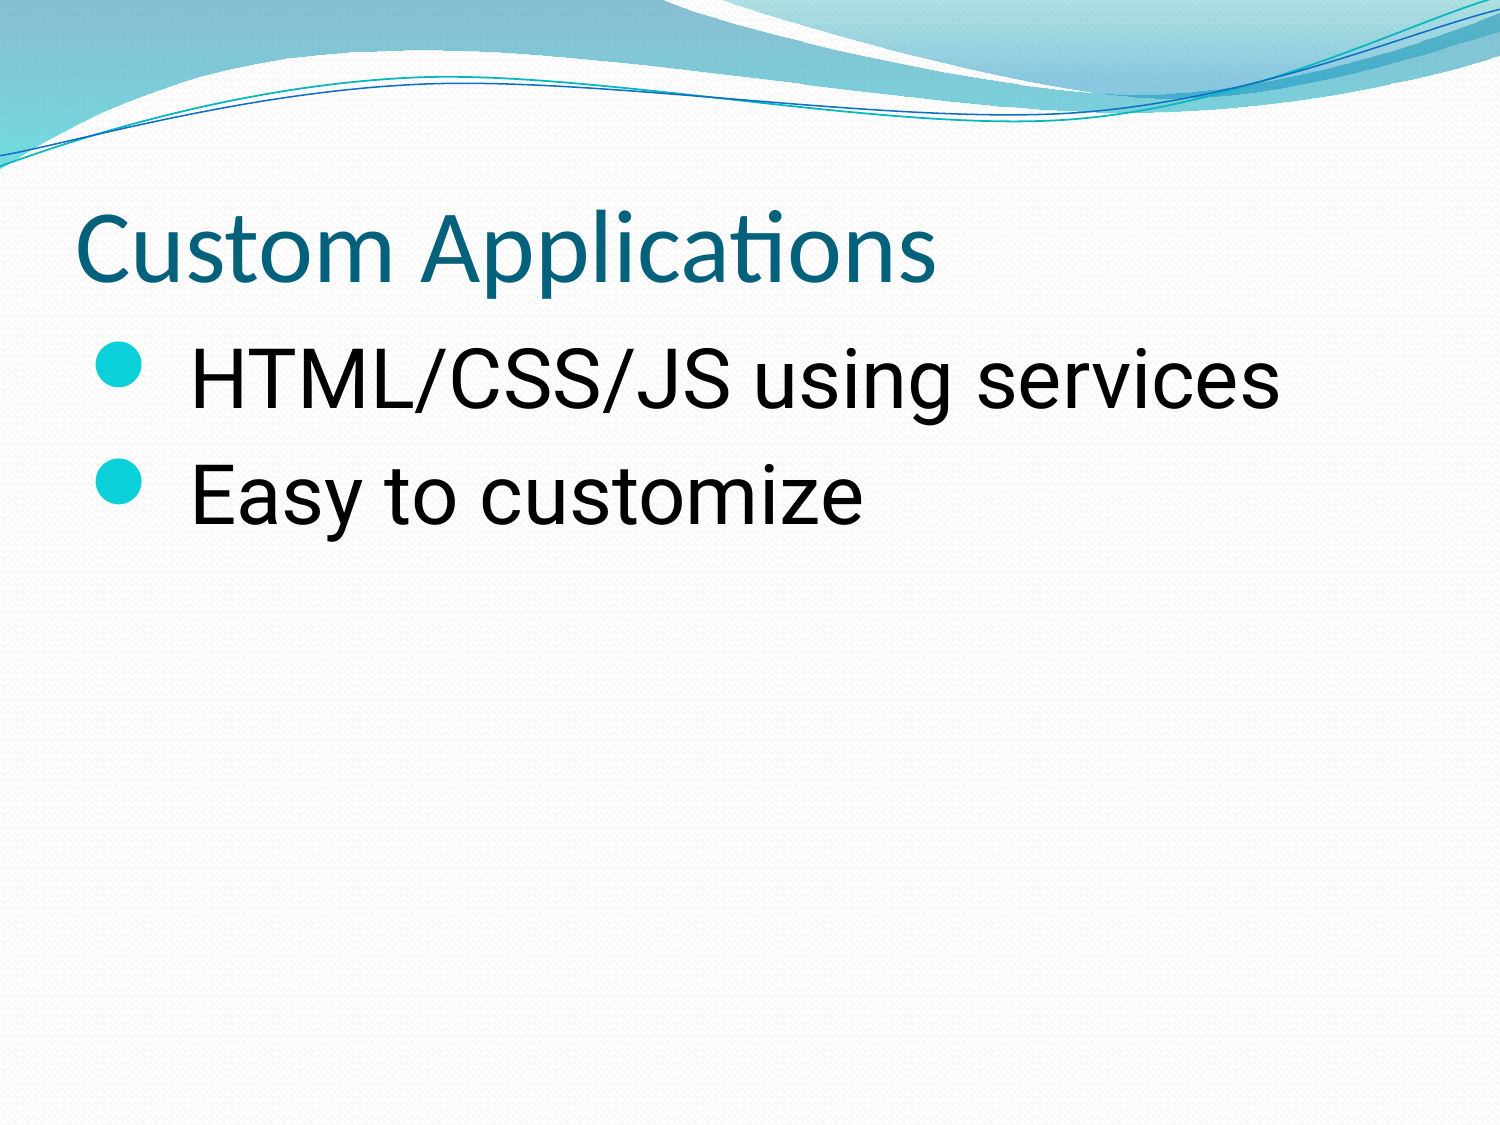

# Custom Applications
 HTML/CSS/JS using services
 Easy to customize